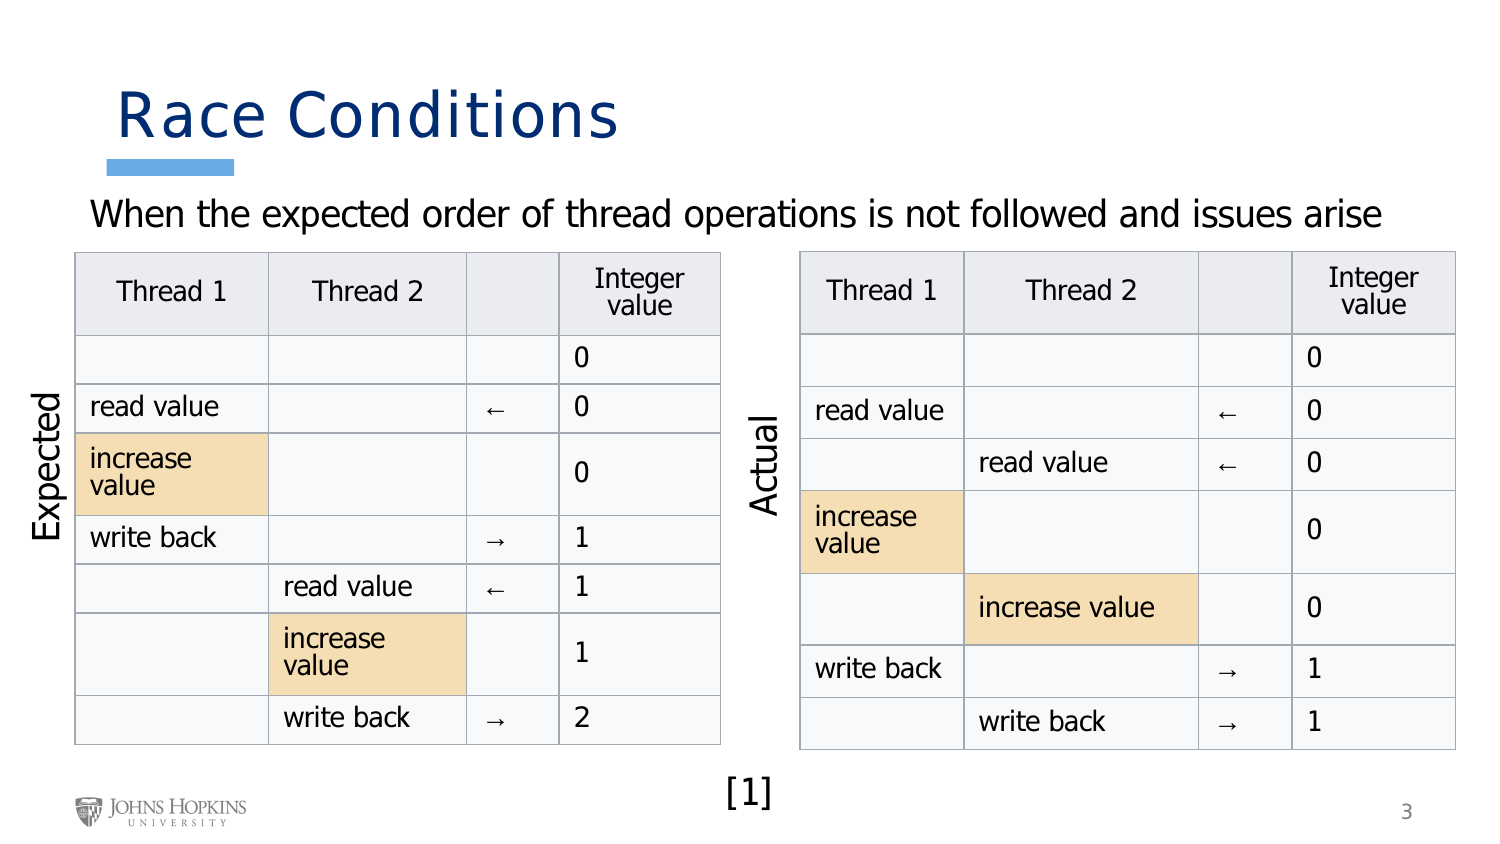

Race Conditions
When the expected order of thread operations is not followed and issues arise
| Thread 1 | Thread 2 |  | Integer value |
| --- | --- | --- | --- |
|  |  |  | 0 |
| read value |  | ← | 0 |
|  | read value | ← | 0 |
| increase value |  |  | 0 |
|  | increase value |  | 0 |
| write back |  | → | 1 |
|  | write back | → | 1 |
| Thread 1 | Thread 2 |  | Integer value |
| --- | --- | --- | --- |
|  |  |  | 0 |
| read value |  | ← | 0 |
| increase value |  |  | 0 |
| write back |  | → | 1 |
|  | read value | ← | 1 |
|  | increase value |  | 1 |
|  | write back | → | 2 |
Actual
Expected
[1]